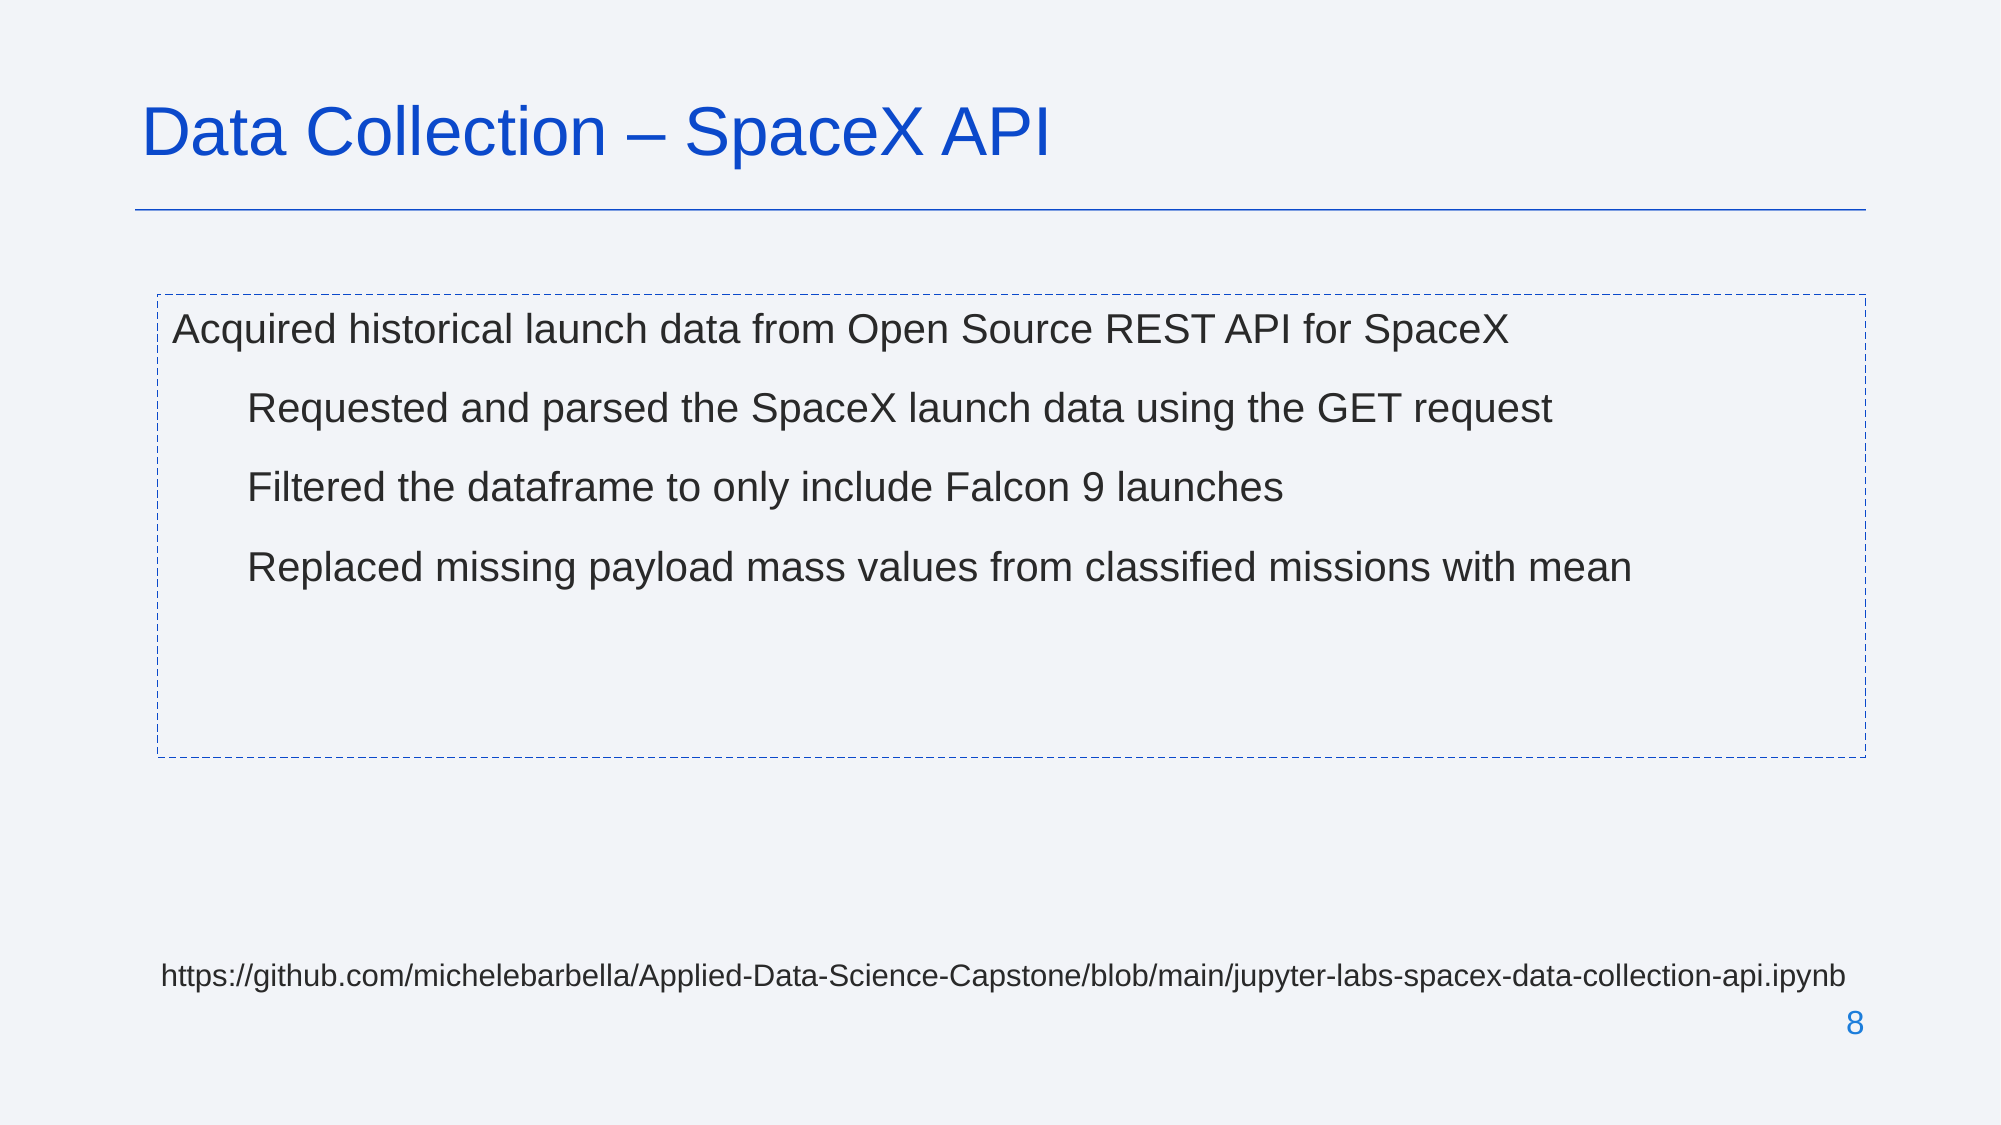

Data Collection – SpaceX API
Acquired historical launch data from Open Source REST API for SpaceX
Requested and parsed the SpaceX launch data using the GET request
Filtered the dataframe to only include Falcon 9 launches
Replaced missing payload mass values from classified missions with mean
https://github.com/michelebarbella/Applied-Data-Science-Capstone/blob/main/jupyter-labs-spacex-data-collection-api.ipynb
8